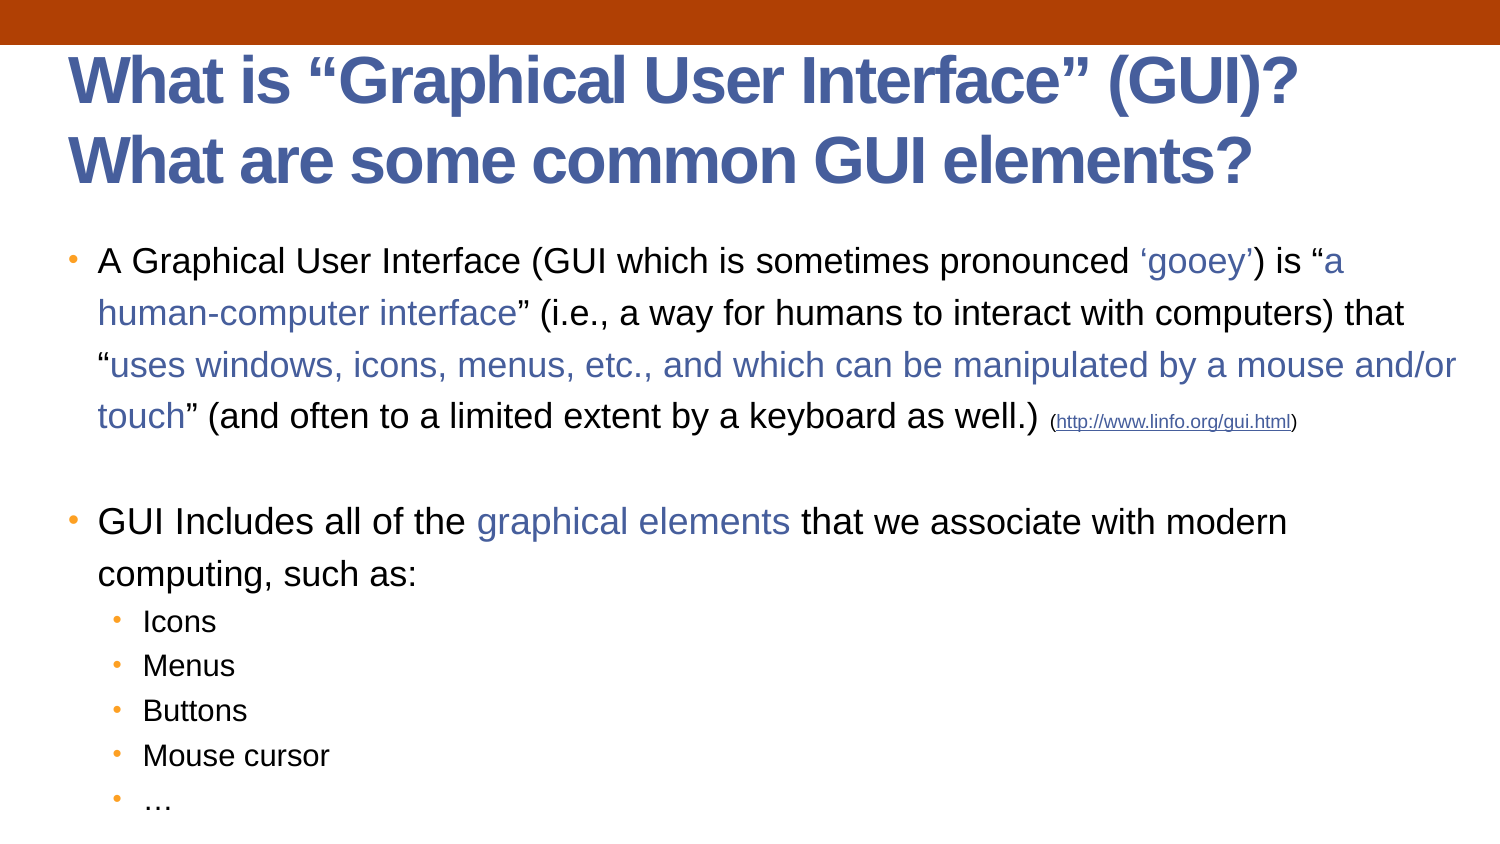

# What is “Graphical User Interface” (GUI)? What are some common GUI elements?
A Graphical User Interface (GUI which is sometimes pronounced ‘gooey’) is “a human-computer interface” (i.e., a way for humans to interact with computers) that “uses windows, icons, menus, etc., and which can be manipulated by a mouse and/or touch” (and often to a limited extent by a keyboard as well.) (http://www.linfo.org/gui.html)

GUI Includes all of the graphical elements that we associate with modern computing, such as:
Icons
Menus
Buttons
Mouse cursor
…